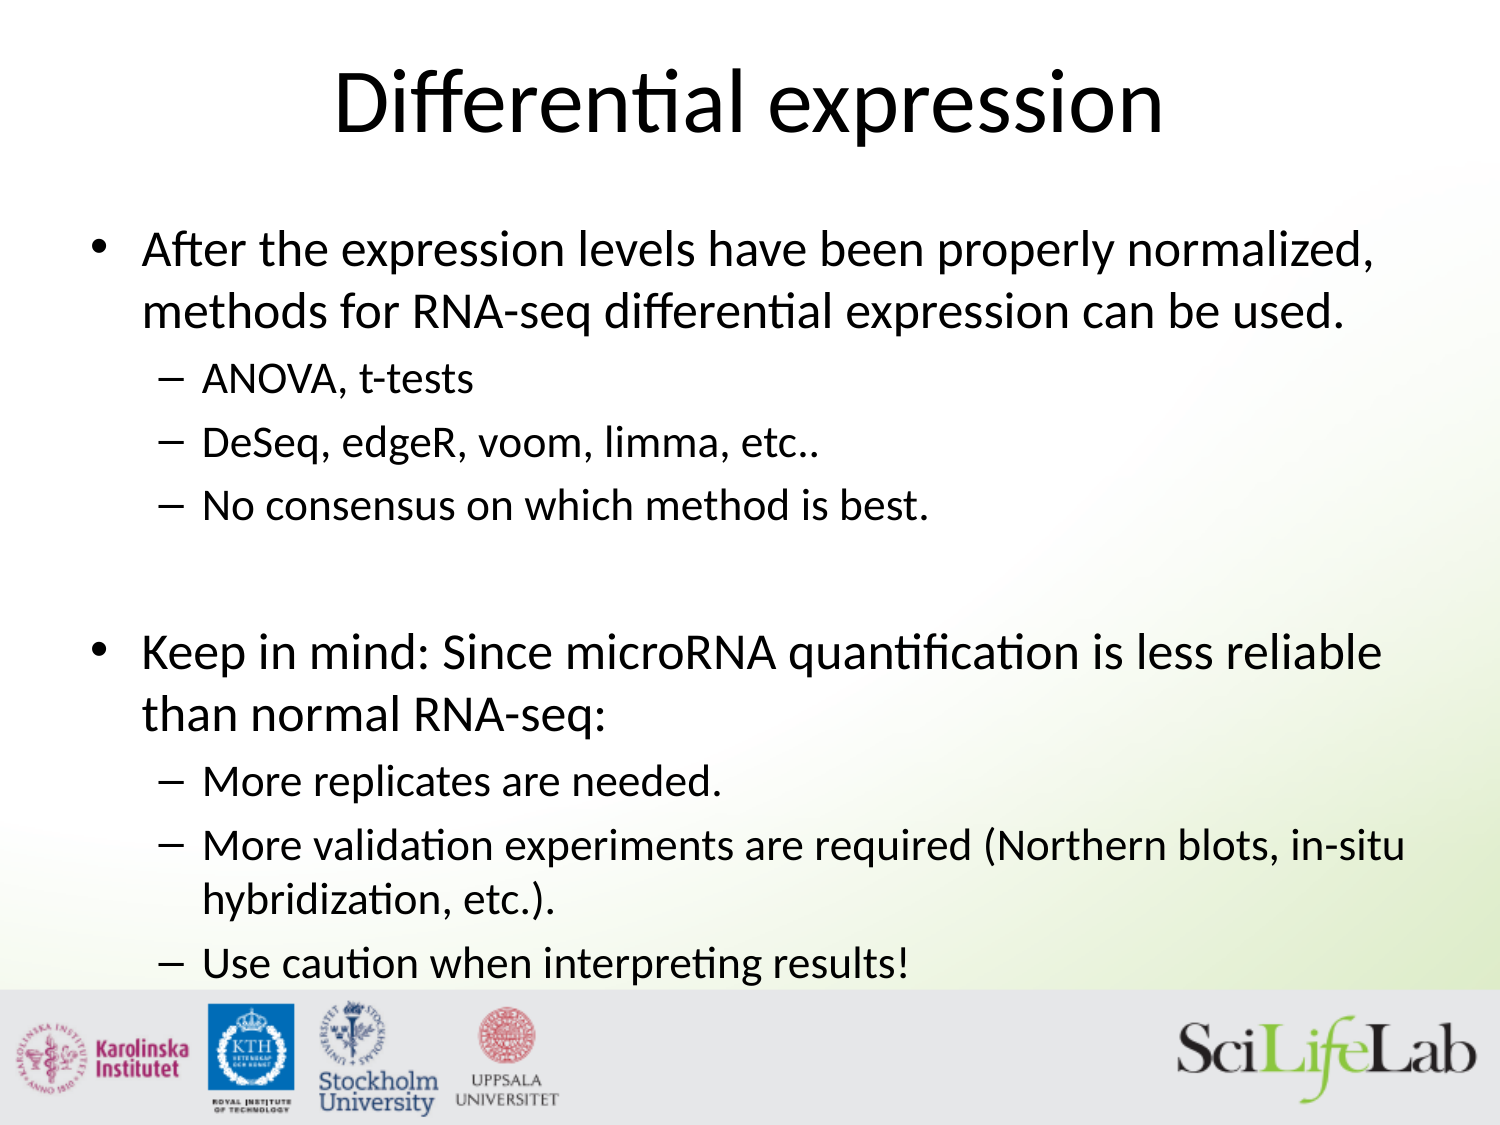

# Differential expression
After the expression levels have been properly normalized, methods for RNA-seq differential expression can be used.
ANOVA, t-tests
DeSeq, edgeR, voom, limma, etc..
No consensus on which method is best.

Keep in mind: Since microRNA quantification is less reliable than normal RNA-seq:
More replicates are needed.
More validation experiments are required (Northern blots, in-situ hybridization, etc.).
Use caution when interpreting results!